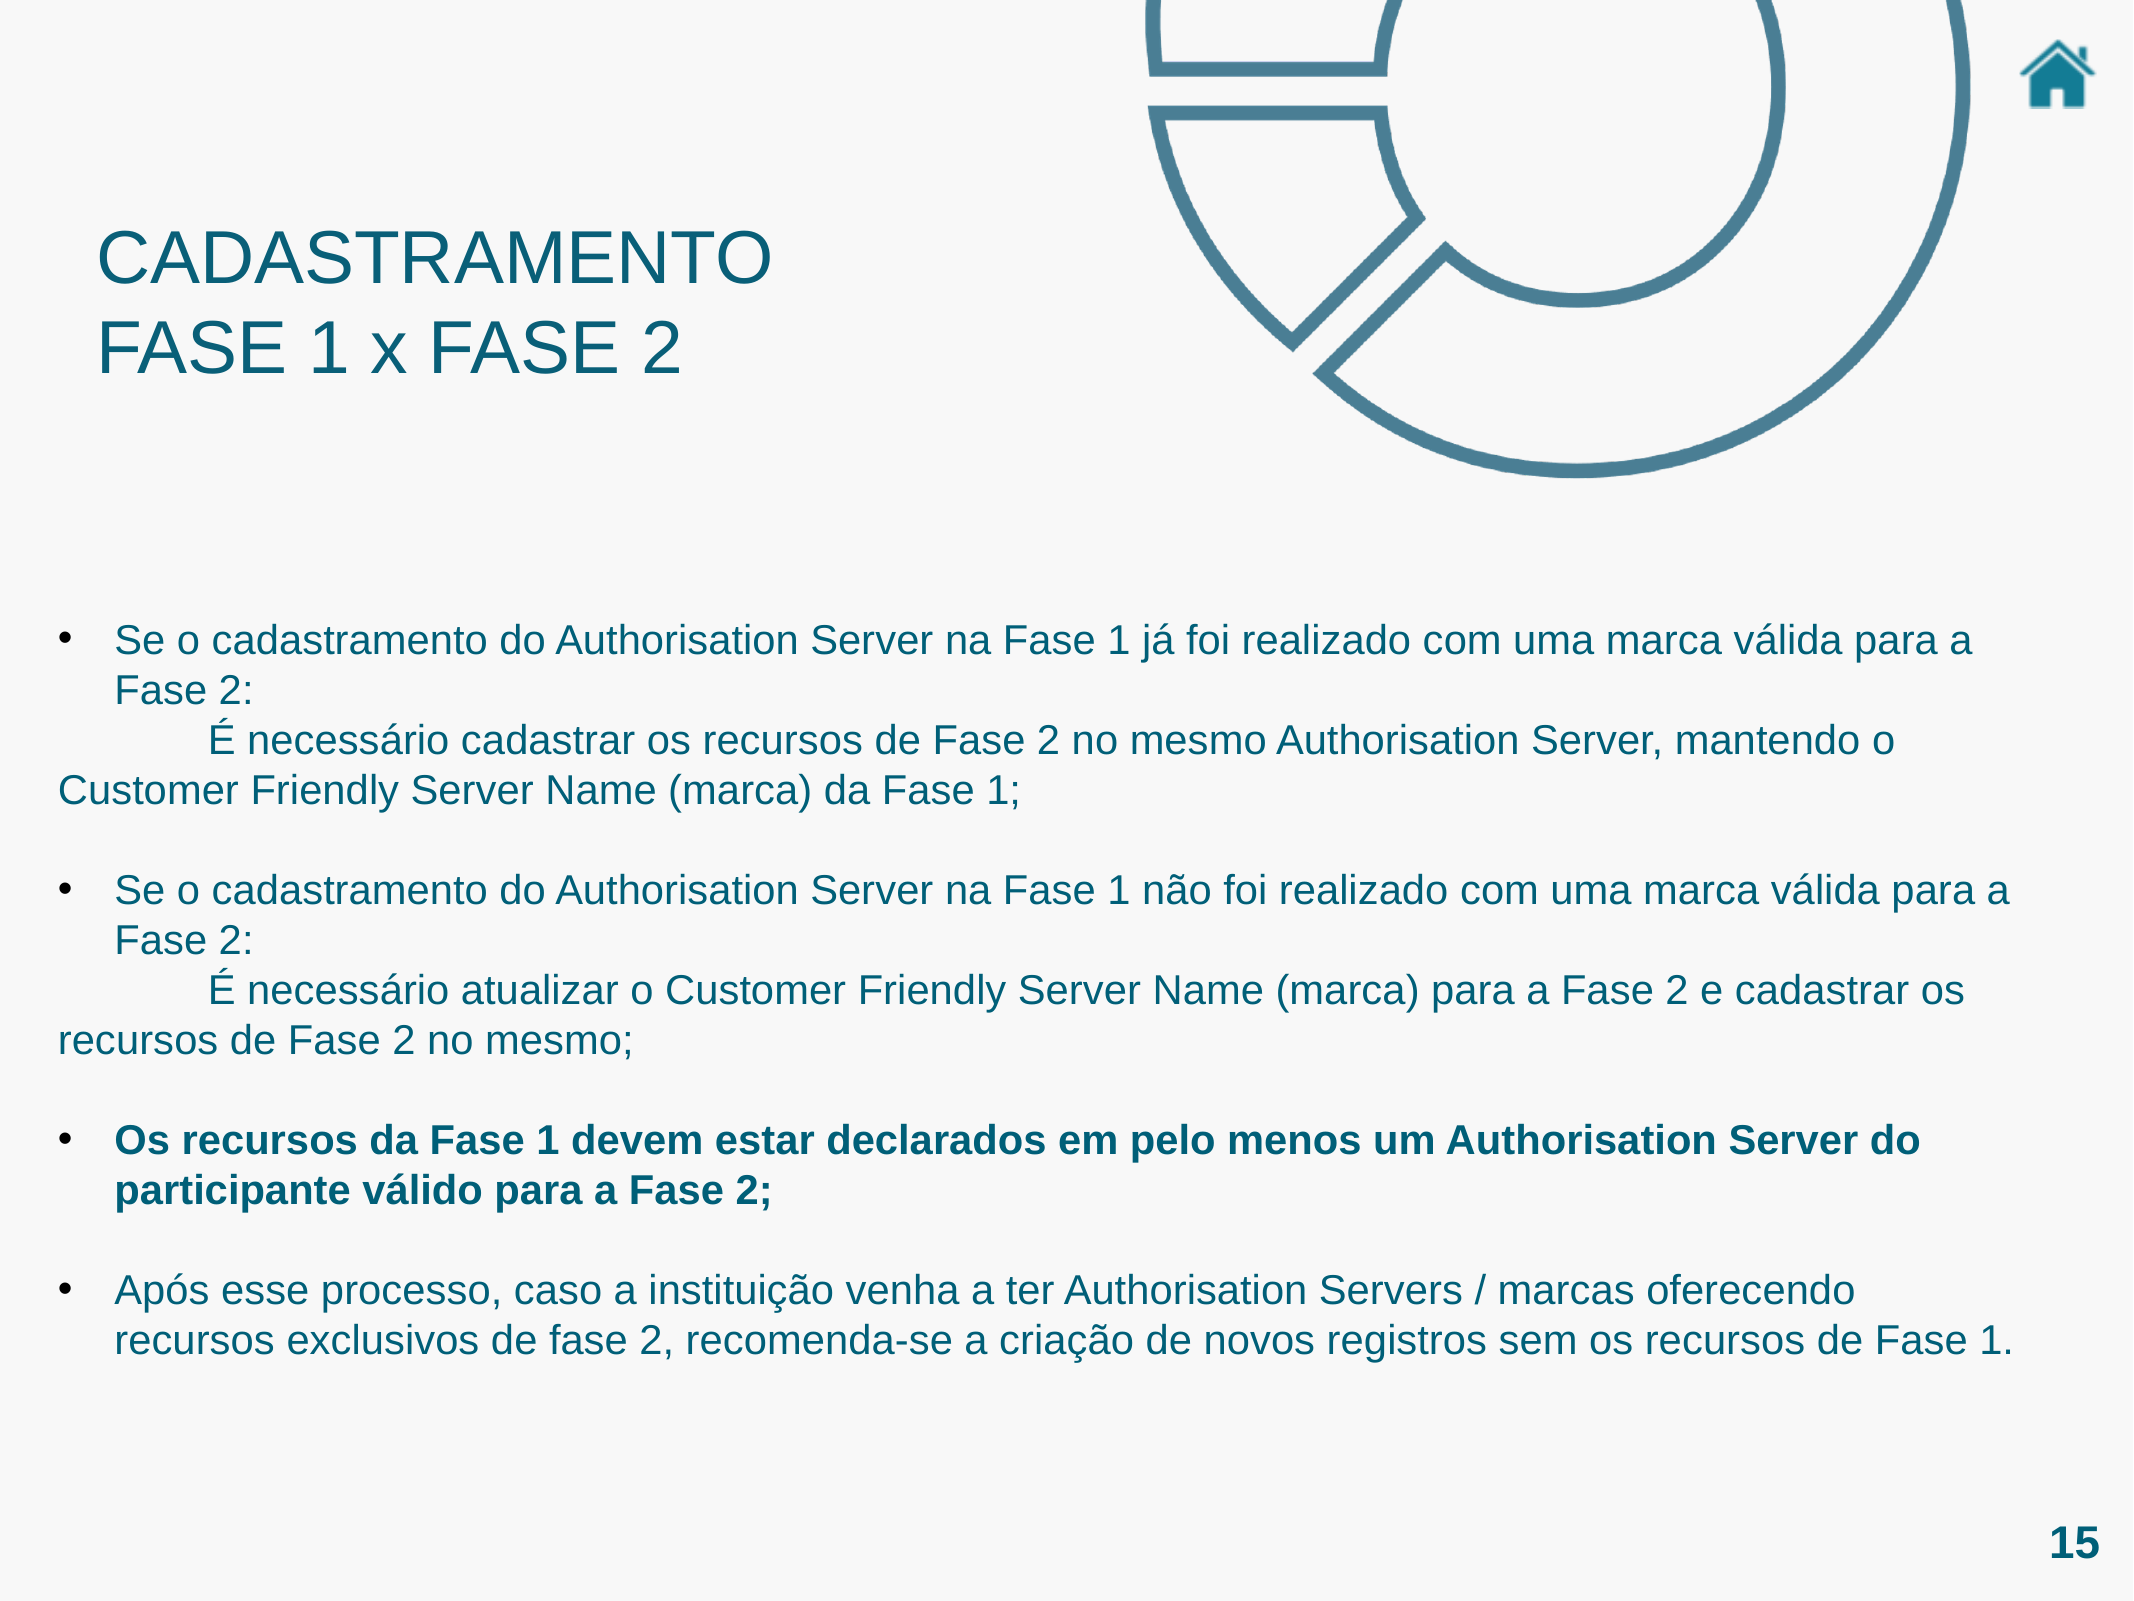

CADASTRAMENTO FASE 1 x FASE 2
Se o cadastramento do Authorisation Server na Fase 1 já foi realizado com uma marca válida para a Fase 2:
	É necessário cadastrar os recursos de Fase 2 no mesmo Authorisation Server, mantendo o Customer Friendly Server Name (marca) da Fase 1;

Se o cadastramento do Authorisation Server na Fase 1 não foi realizado com uma marca válida para a Fase 2:
	É necessário atualizar o Customer Friendly Server Name (marca) para a Fase 2 e cadastrar os recursos de Fase 2 no mesmo;

Os recursos da Fase 1 devem estar declarados em pelo menos um Authorisation Server do participante válido para a Fase 2;

Após esse processo, caso a instituição venha a ter Authorisation Servers / marcas oferecendo recursos exclusivos de fase 2, recomenda-se a criação de novos registros sem os recursos de Fase 1.
15